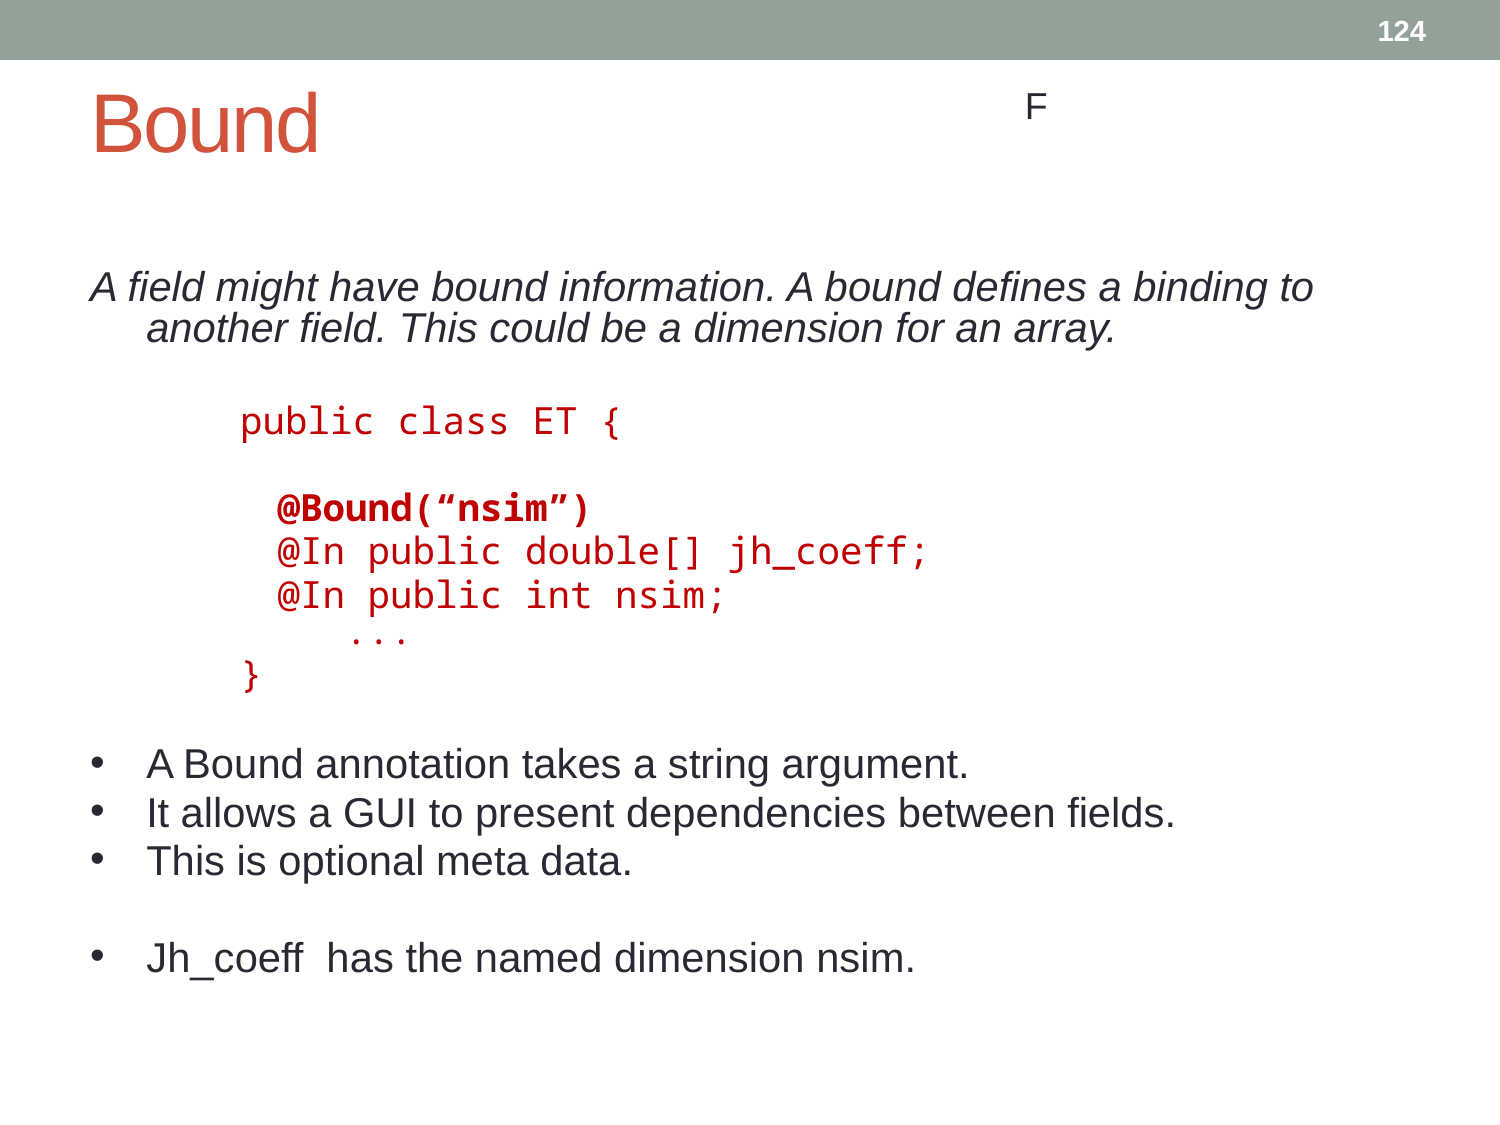

124
# Bound
F
A field might have bound information. A bound defines a binding to another field. This could be a dimension for an array.

public class ET {

	@Bound(“nsim”)
	@In public double[] jh_coeff;
	@In public int nsim;
   ...
}

A Bound annotation takes a string argument.
It allows a GUI to present dependencies between fields.
This is optional meta data.

Jh_coeff  has the named dimension nsim.